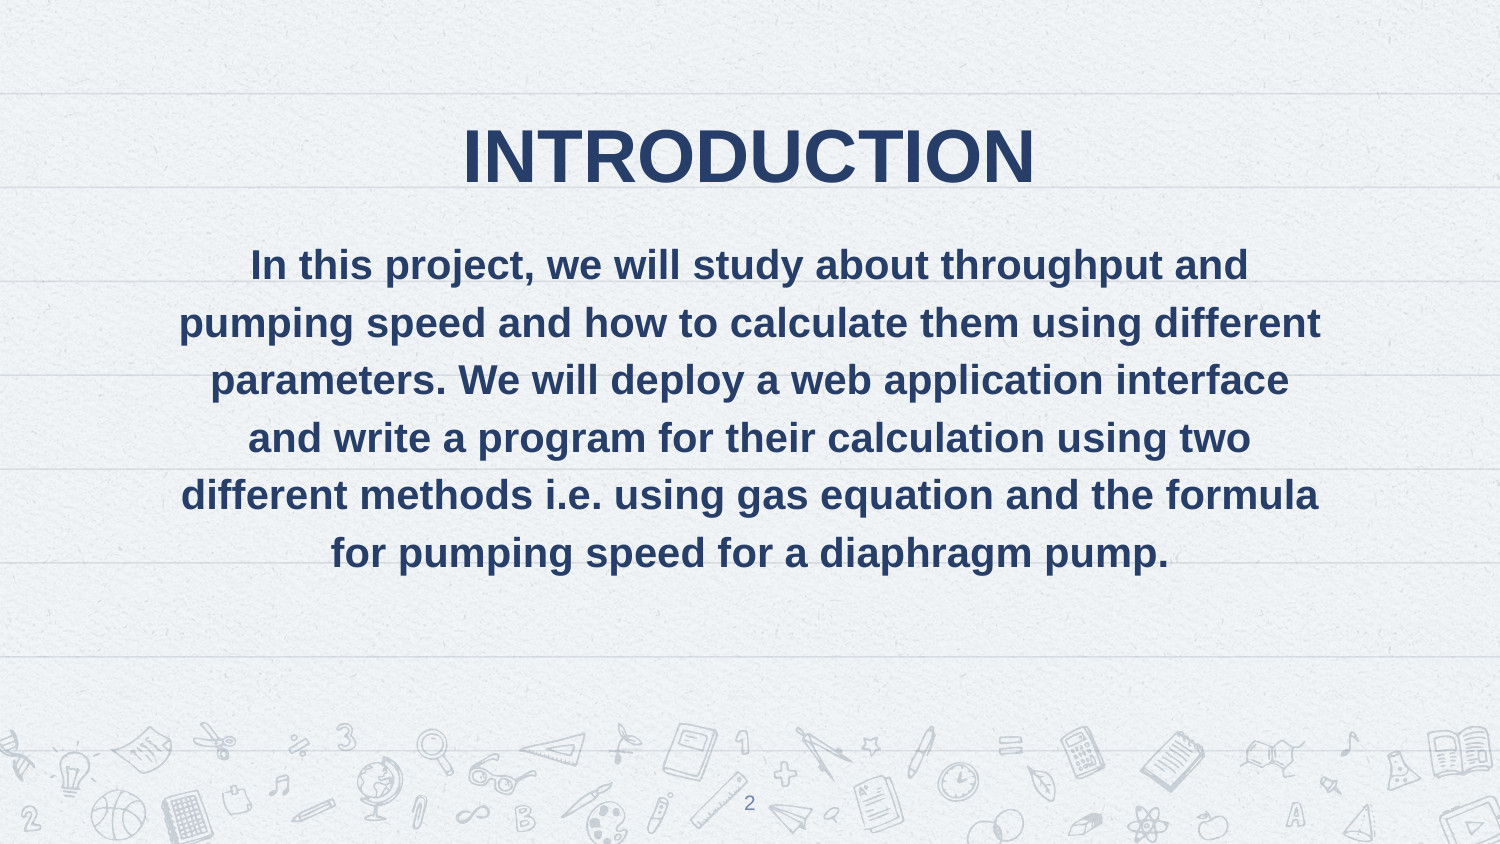

# INTRODUCTION
In this project, we will study about throughput and pumping speed and how to calculate them using different parameters. We will deploy a web application interface and write a program for their calculation using two different methods i.e. using gas equation and the formula for pumping speed for a diaphragm pump.
2